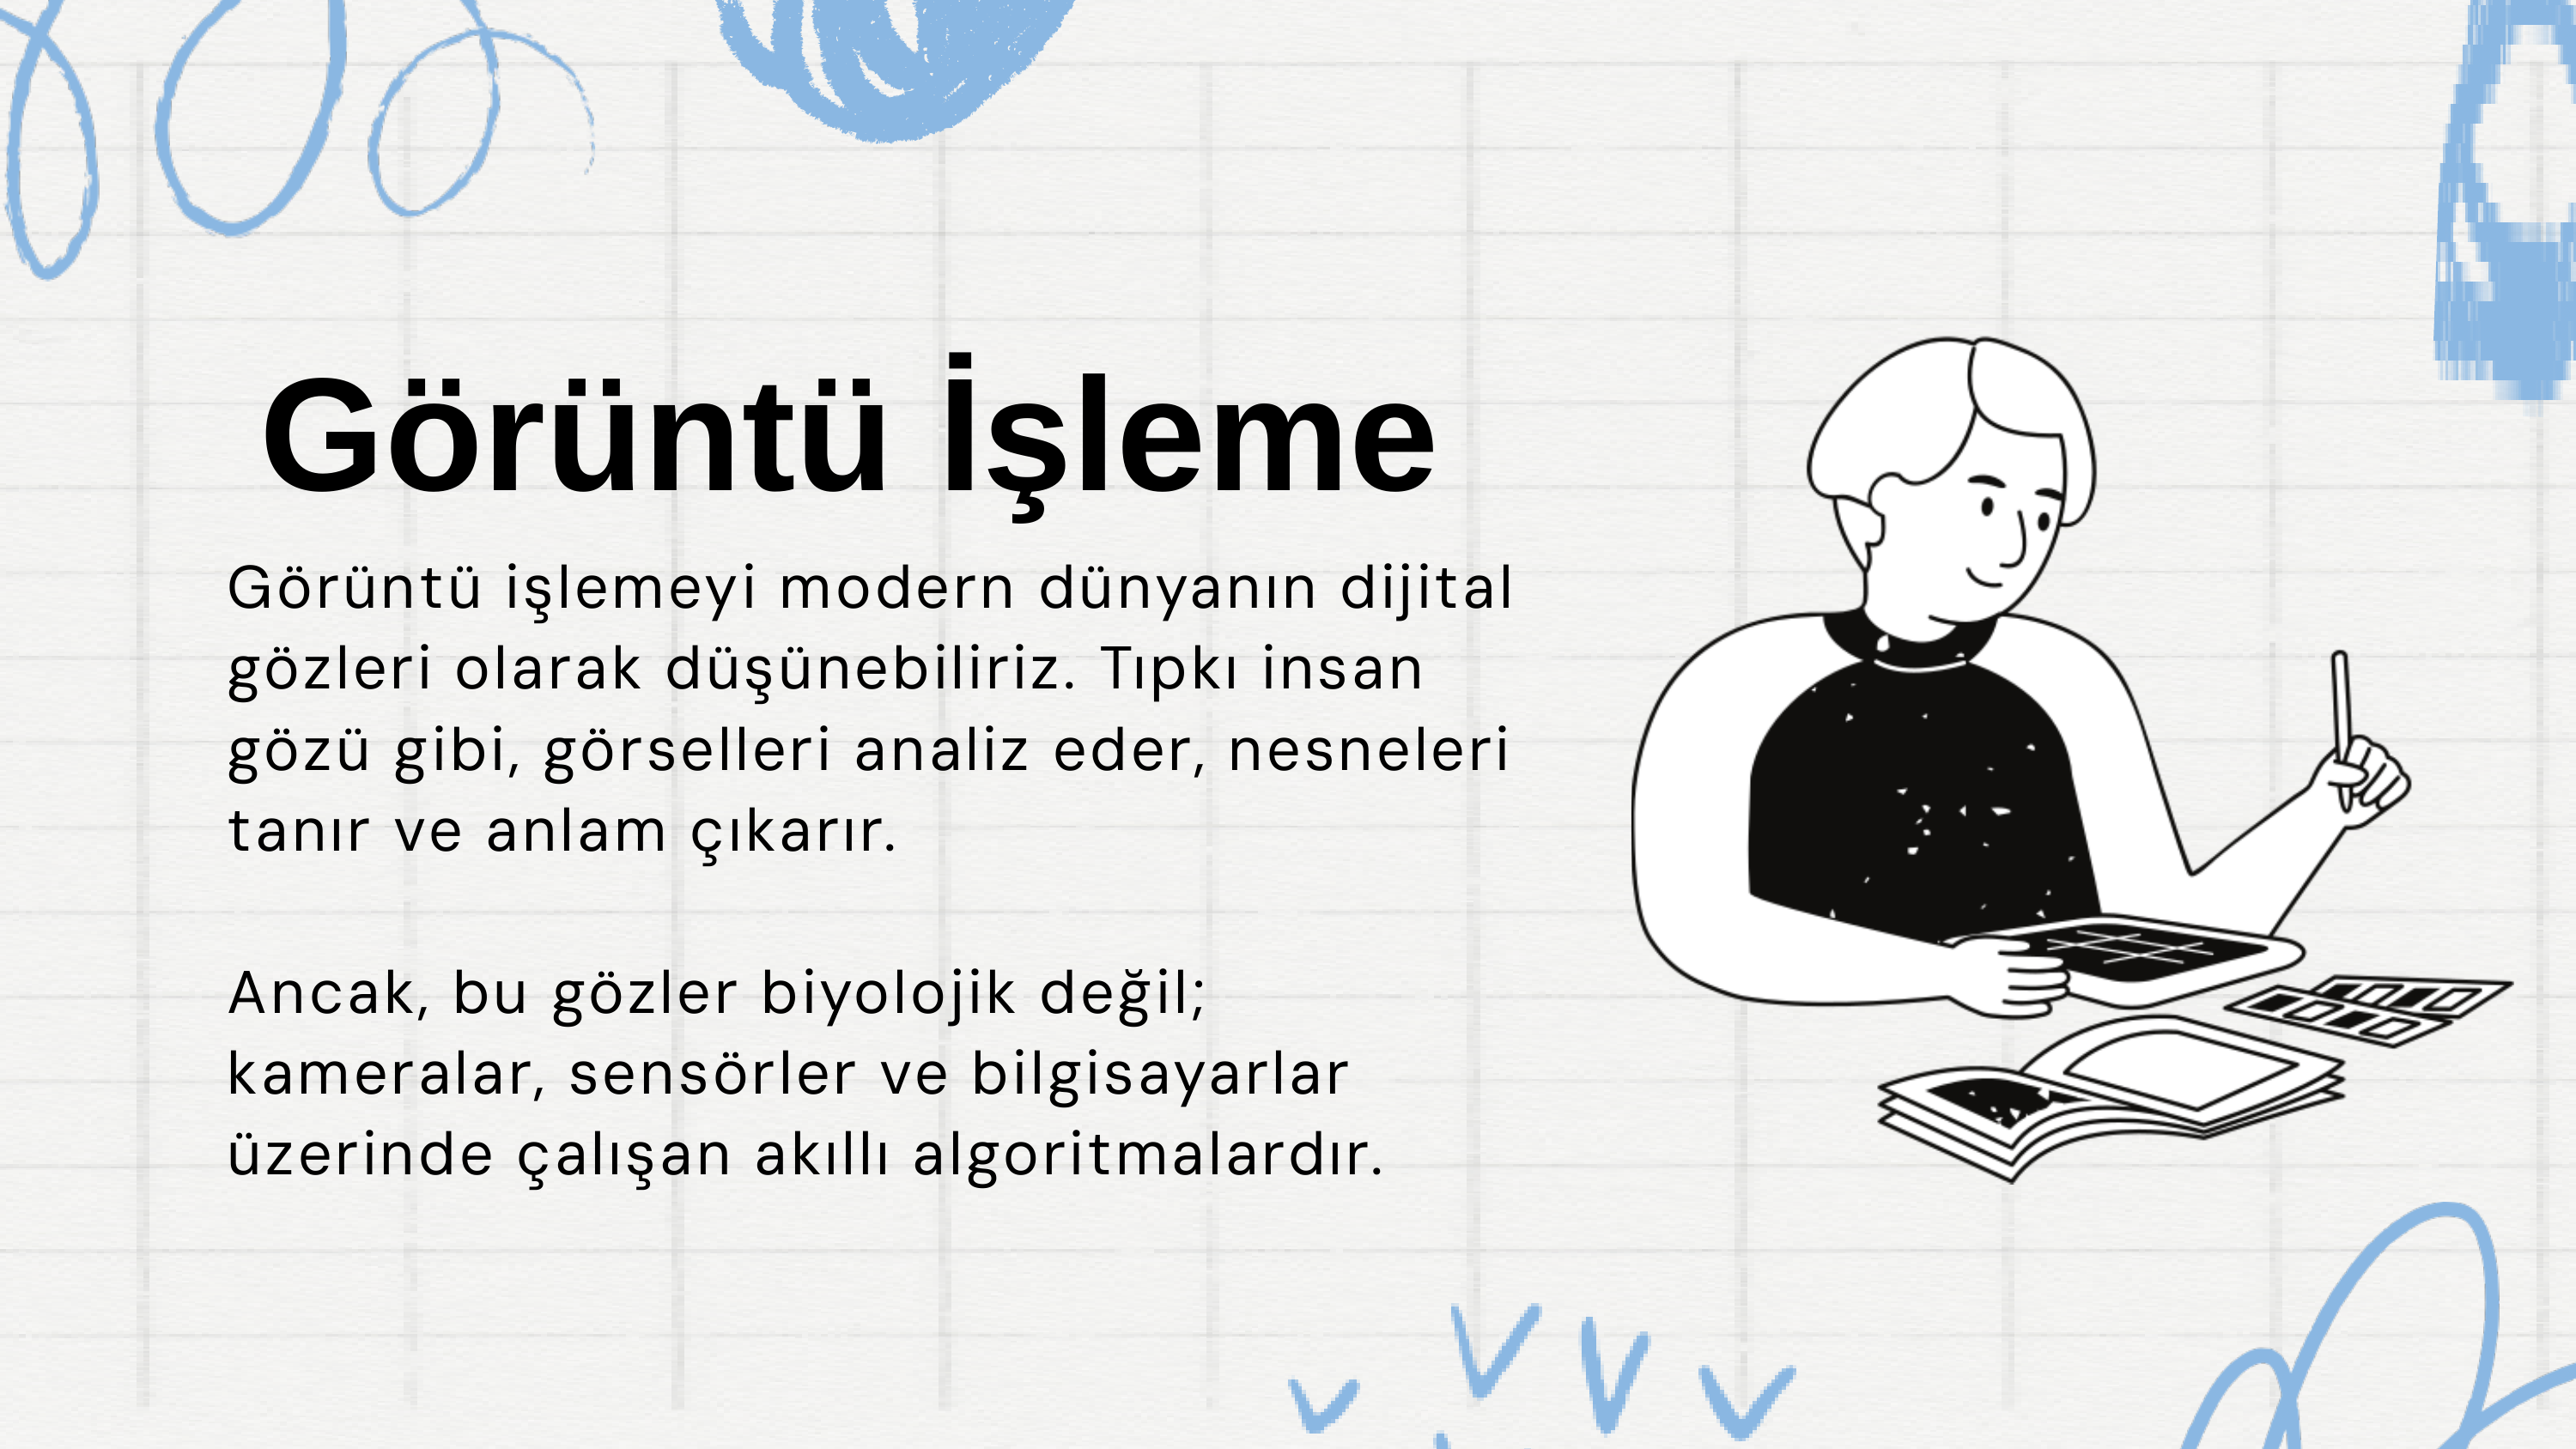

Görüntü İşleme
Görüntü işlemeyi modern dünyanın dijital gözleri olarak düşünebiliriz. Tıpkı insan gözü gibi, görselleri analiz eder, nesneleri tanır ve anlam çıkarır.

Ancak, bu gözler biyolojik değil; kameralar, sensörler ve bilgisayarlar üzerinde çalışan akıllı algoritmalardır.